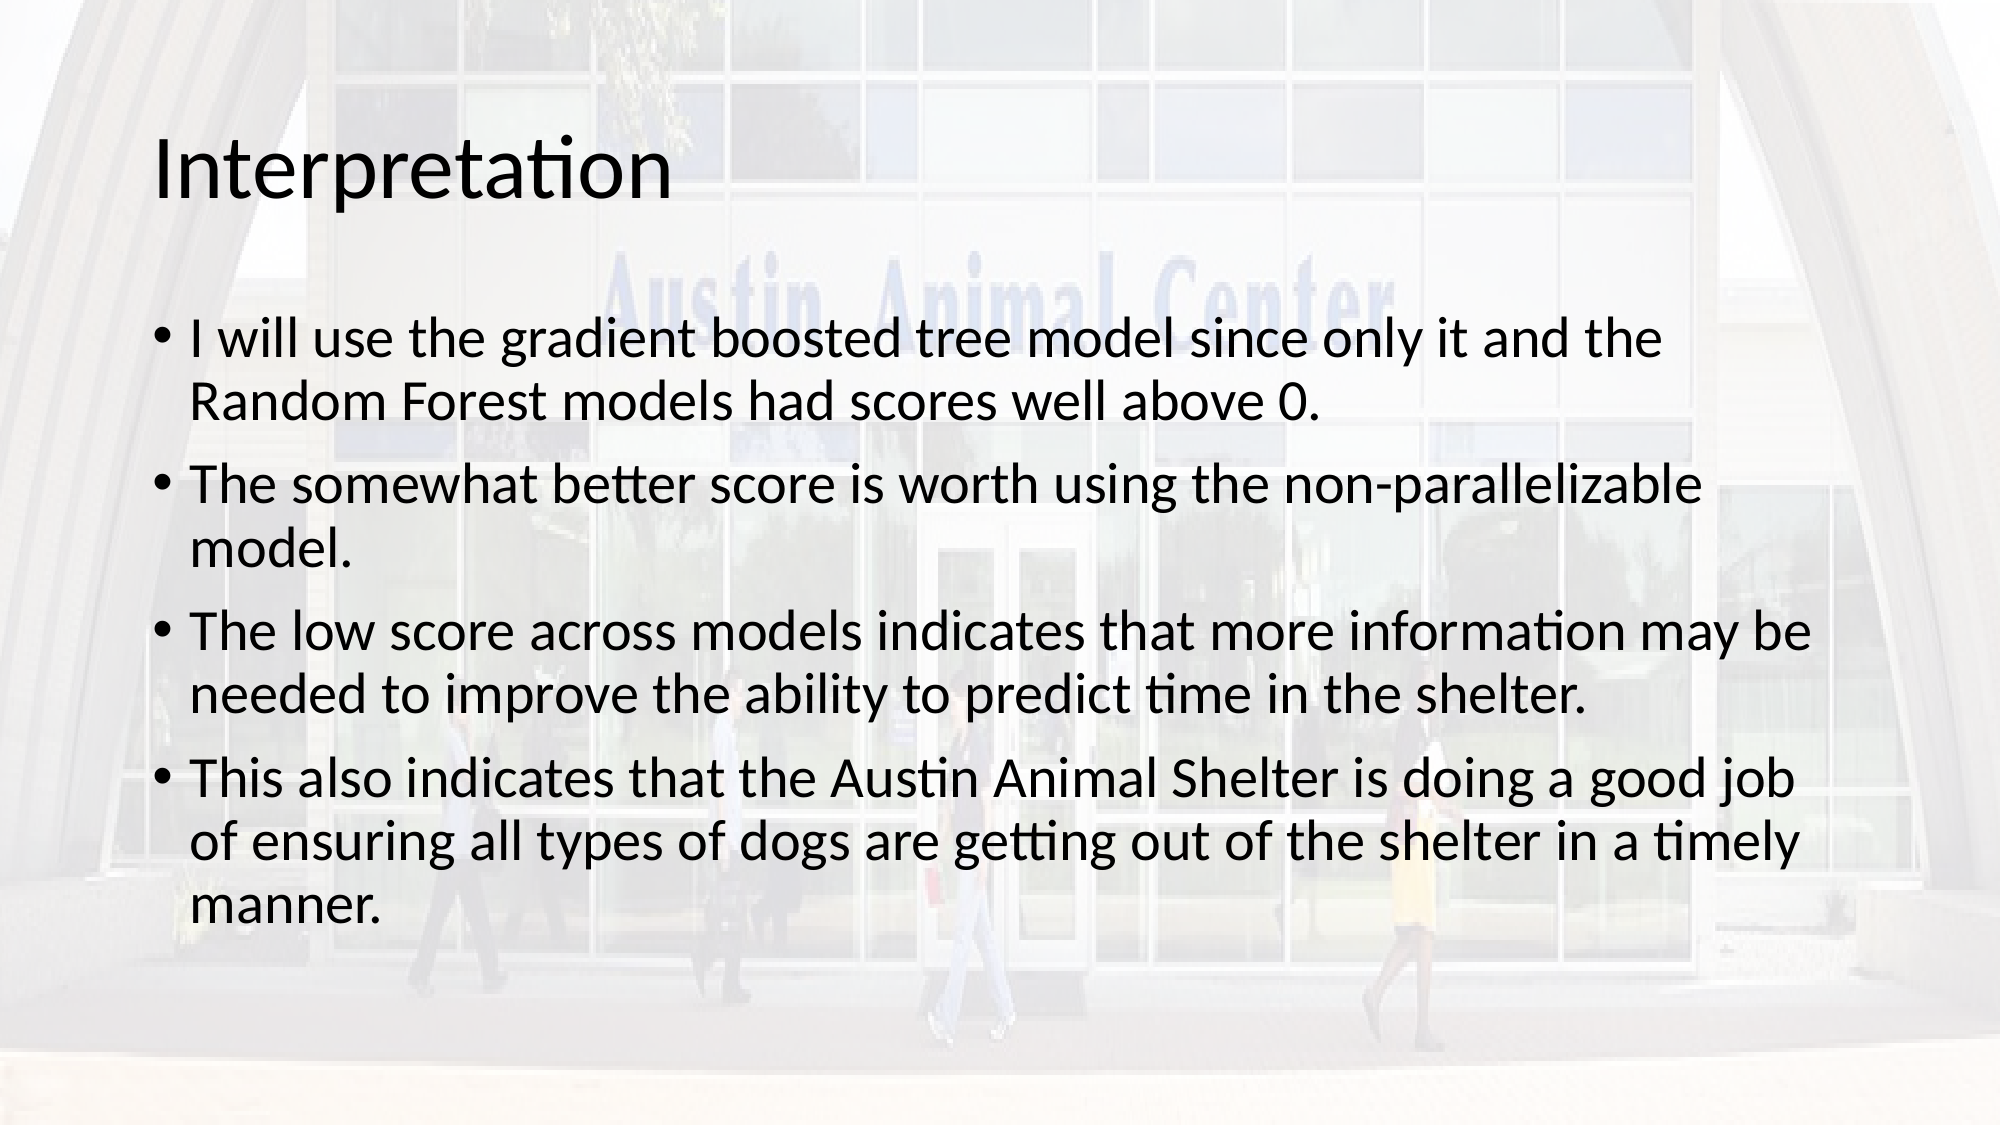

# Interpretation
I will use the gradient boosted tree model since only it and the Random Forest models had scores well above 0.
The somewhat better score is worth using the non-parallelizable model.
The low score across models indicates that more information may be needed to improve the ability to predict time in the shelter.
This also indicates that the Austin Animal Shelter is doing a good job of ensuring all types of dogs are getting out of the shelter in a timely manner.